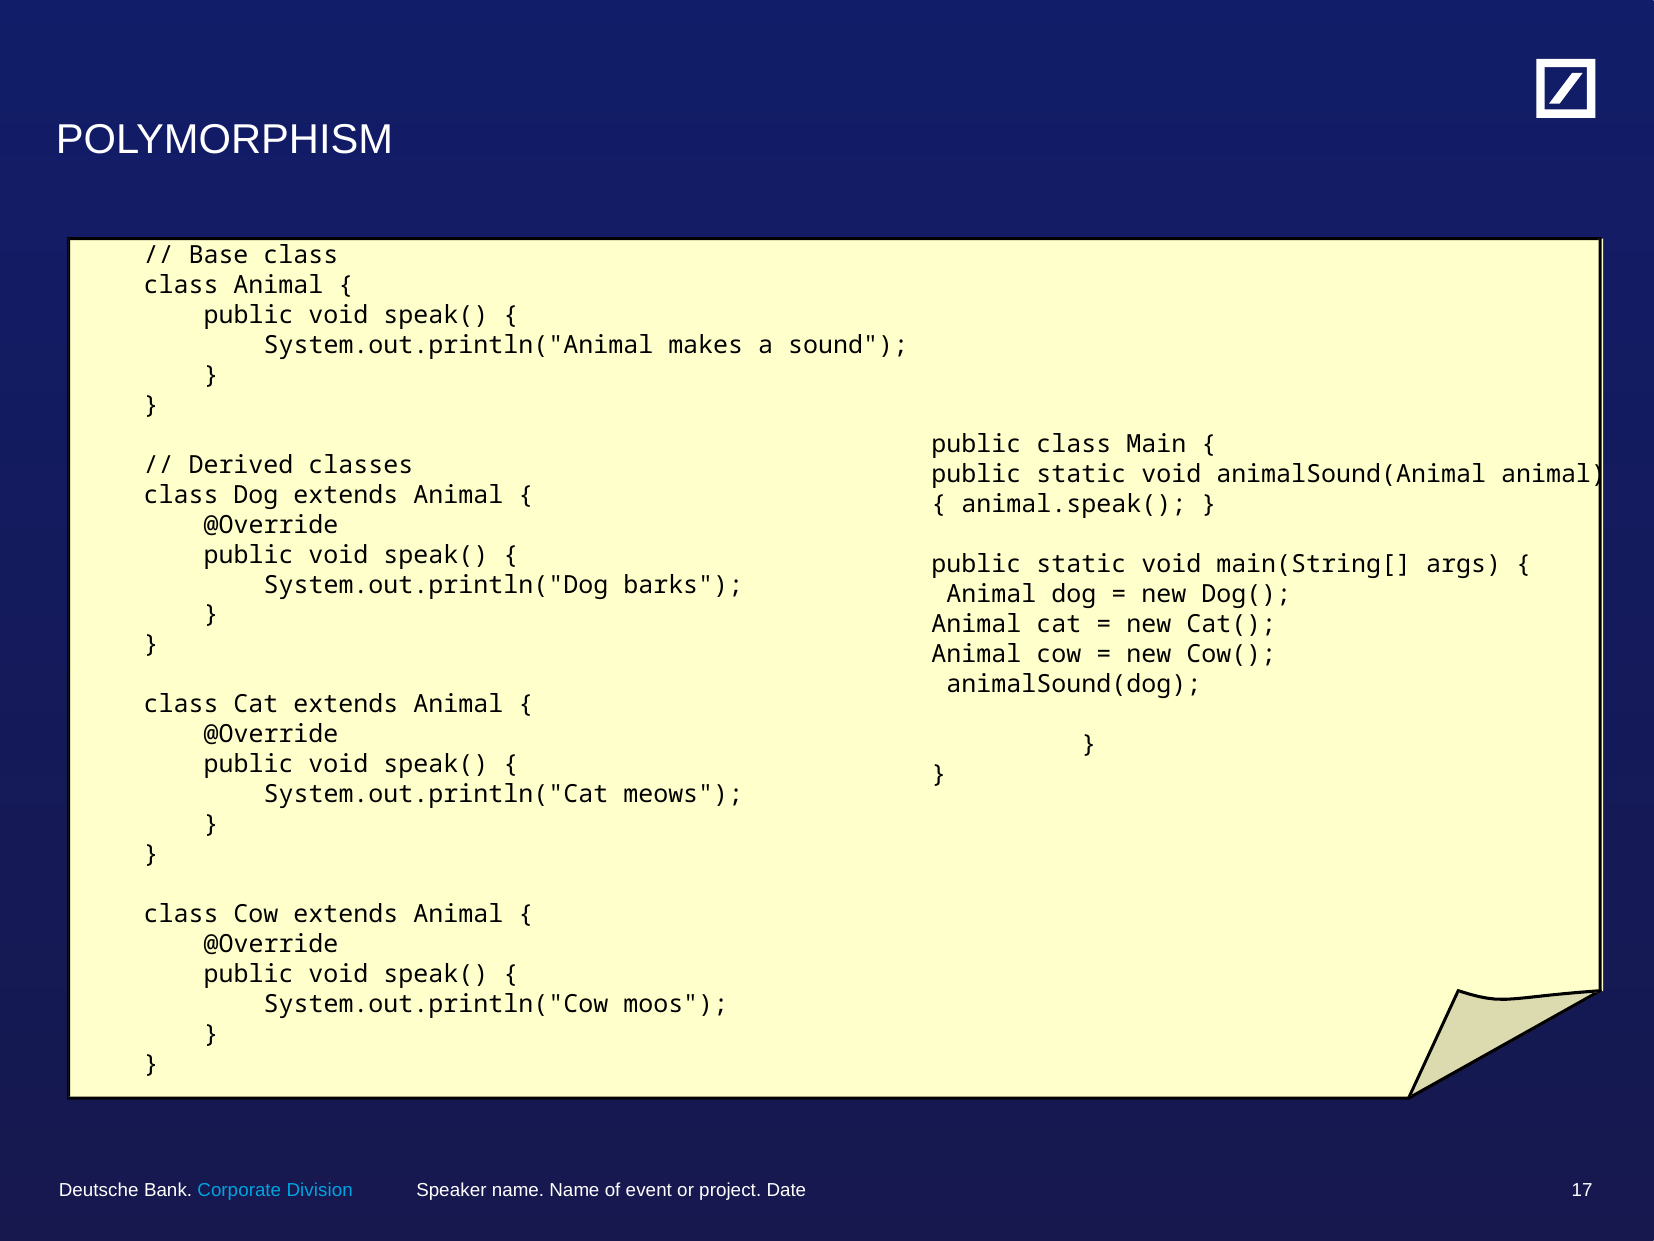

# POLYMORPHISM

// Base class
class Animal {
    public void speak() {
        System.out.println("Animal makes a sound");
    }
}

// Derived classes
class Dog extends Animal {
    @Override
    public void speak() {
        System.out.println("Dog barks");
    }
}

class Cat extends Animal {
    @Override
    public void speak() {
        System.out.println("Cat meows");
    }
}

class Cow extends Animal {
    @Override
    public void speak() {
        System.out.println("Cow moos");
    }
}

public class Main {
public static void animalSound(Animal animal)
{ animal.speak(); }

public static void main(String[] args) {
 Animal dog = new Dog();
Animal cat = new Cat();
Animal cow = new Cow();
 animalSound(dog);

	}
}
Speaker name. Name of event or project. Date
17